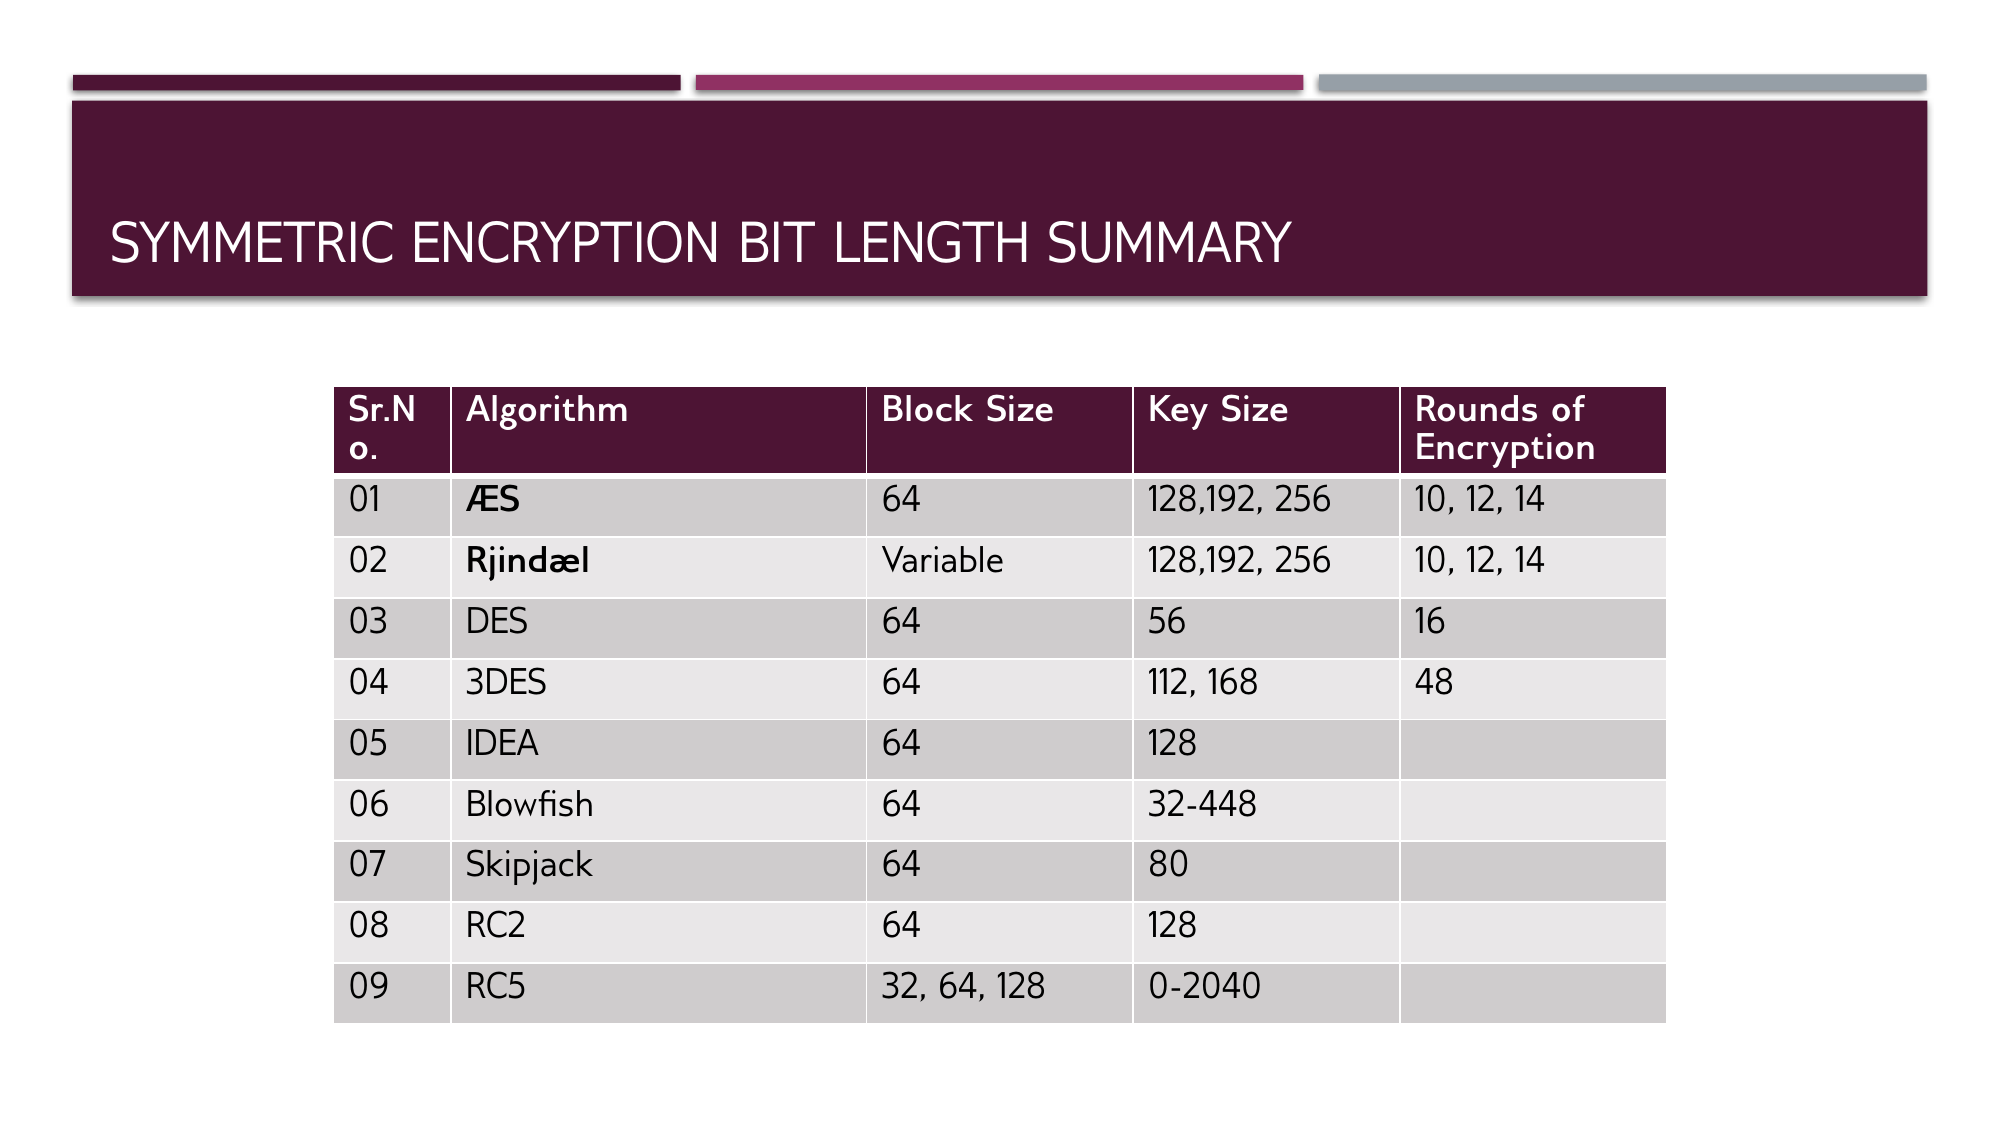

# SYMMETRIC Encryption BIT Length Summary
| Sr.No. | Algorithm | Block Size | Key Size | Rounds of Encryption |
| --- | --- | --- | --- | --- |
| 01 | AES | 64 | 128,192, 256 | 10, 12, 14 |
| 02 | Rjindael | Variable | 128,192, 256 | 10, 12, 14 |
| 03 | DES | 64 | 56 | 16 |
| 04 | 3DES | 64 | 112, 168 | 48 |
| 05 | IDEA | 64 | 128 |  |
| 06 | Blowfish | 64 | 32-448 |  |
| 07 | Skipjack | 64 | 80 |  |
| 08 | RC2 | 64 | 128 |  |
| 09 | RC5 | 32, 64, 128 | 0-2040 |  |